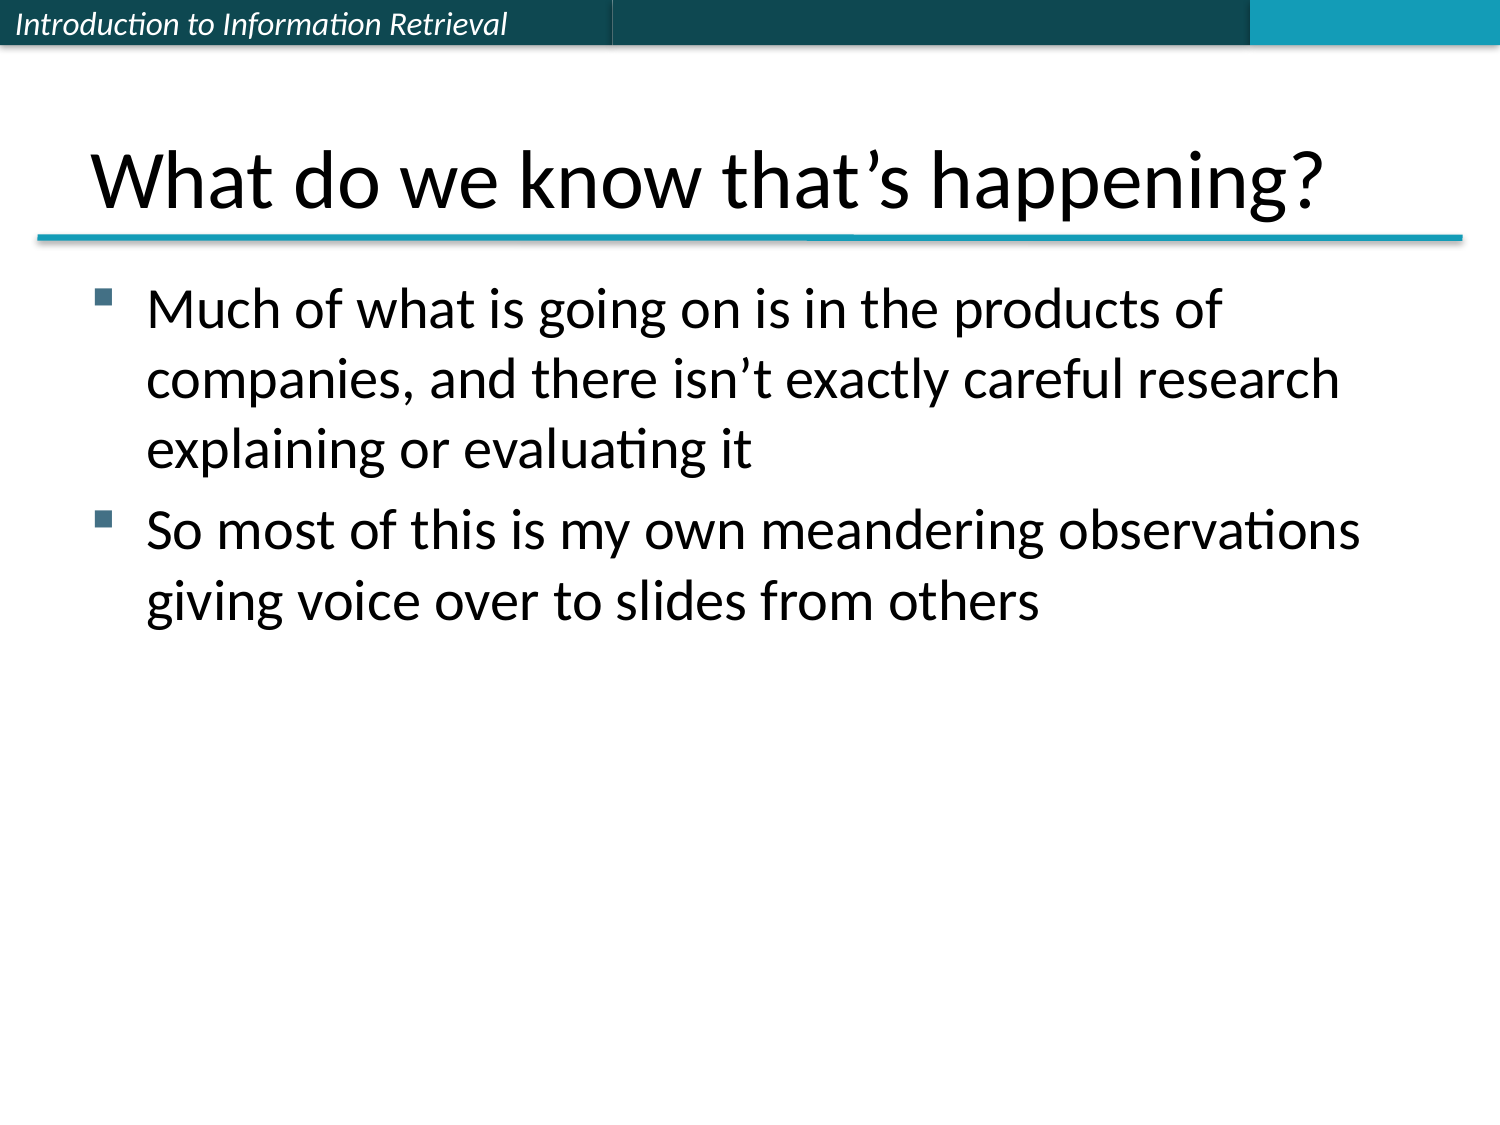

# What do we know that’s happening?
Much of what is going on is in the products of companies, and there isn’t exactly careful research explaining or evaluating it
So most of this is my own meandering observations giving voice over to slides from others